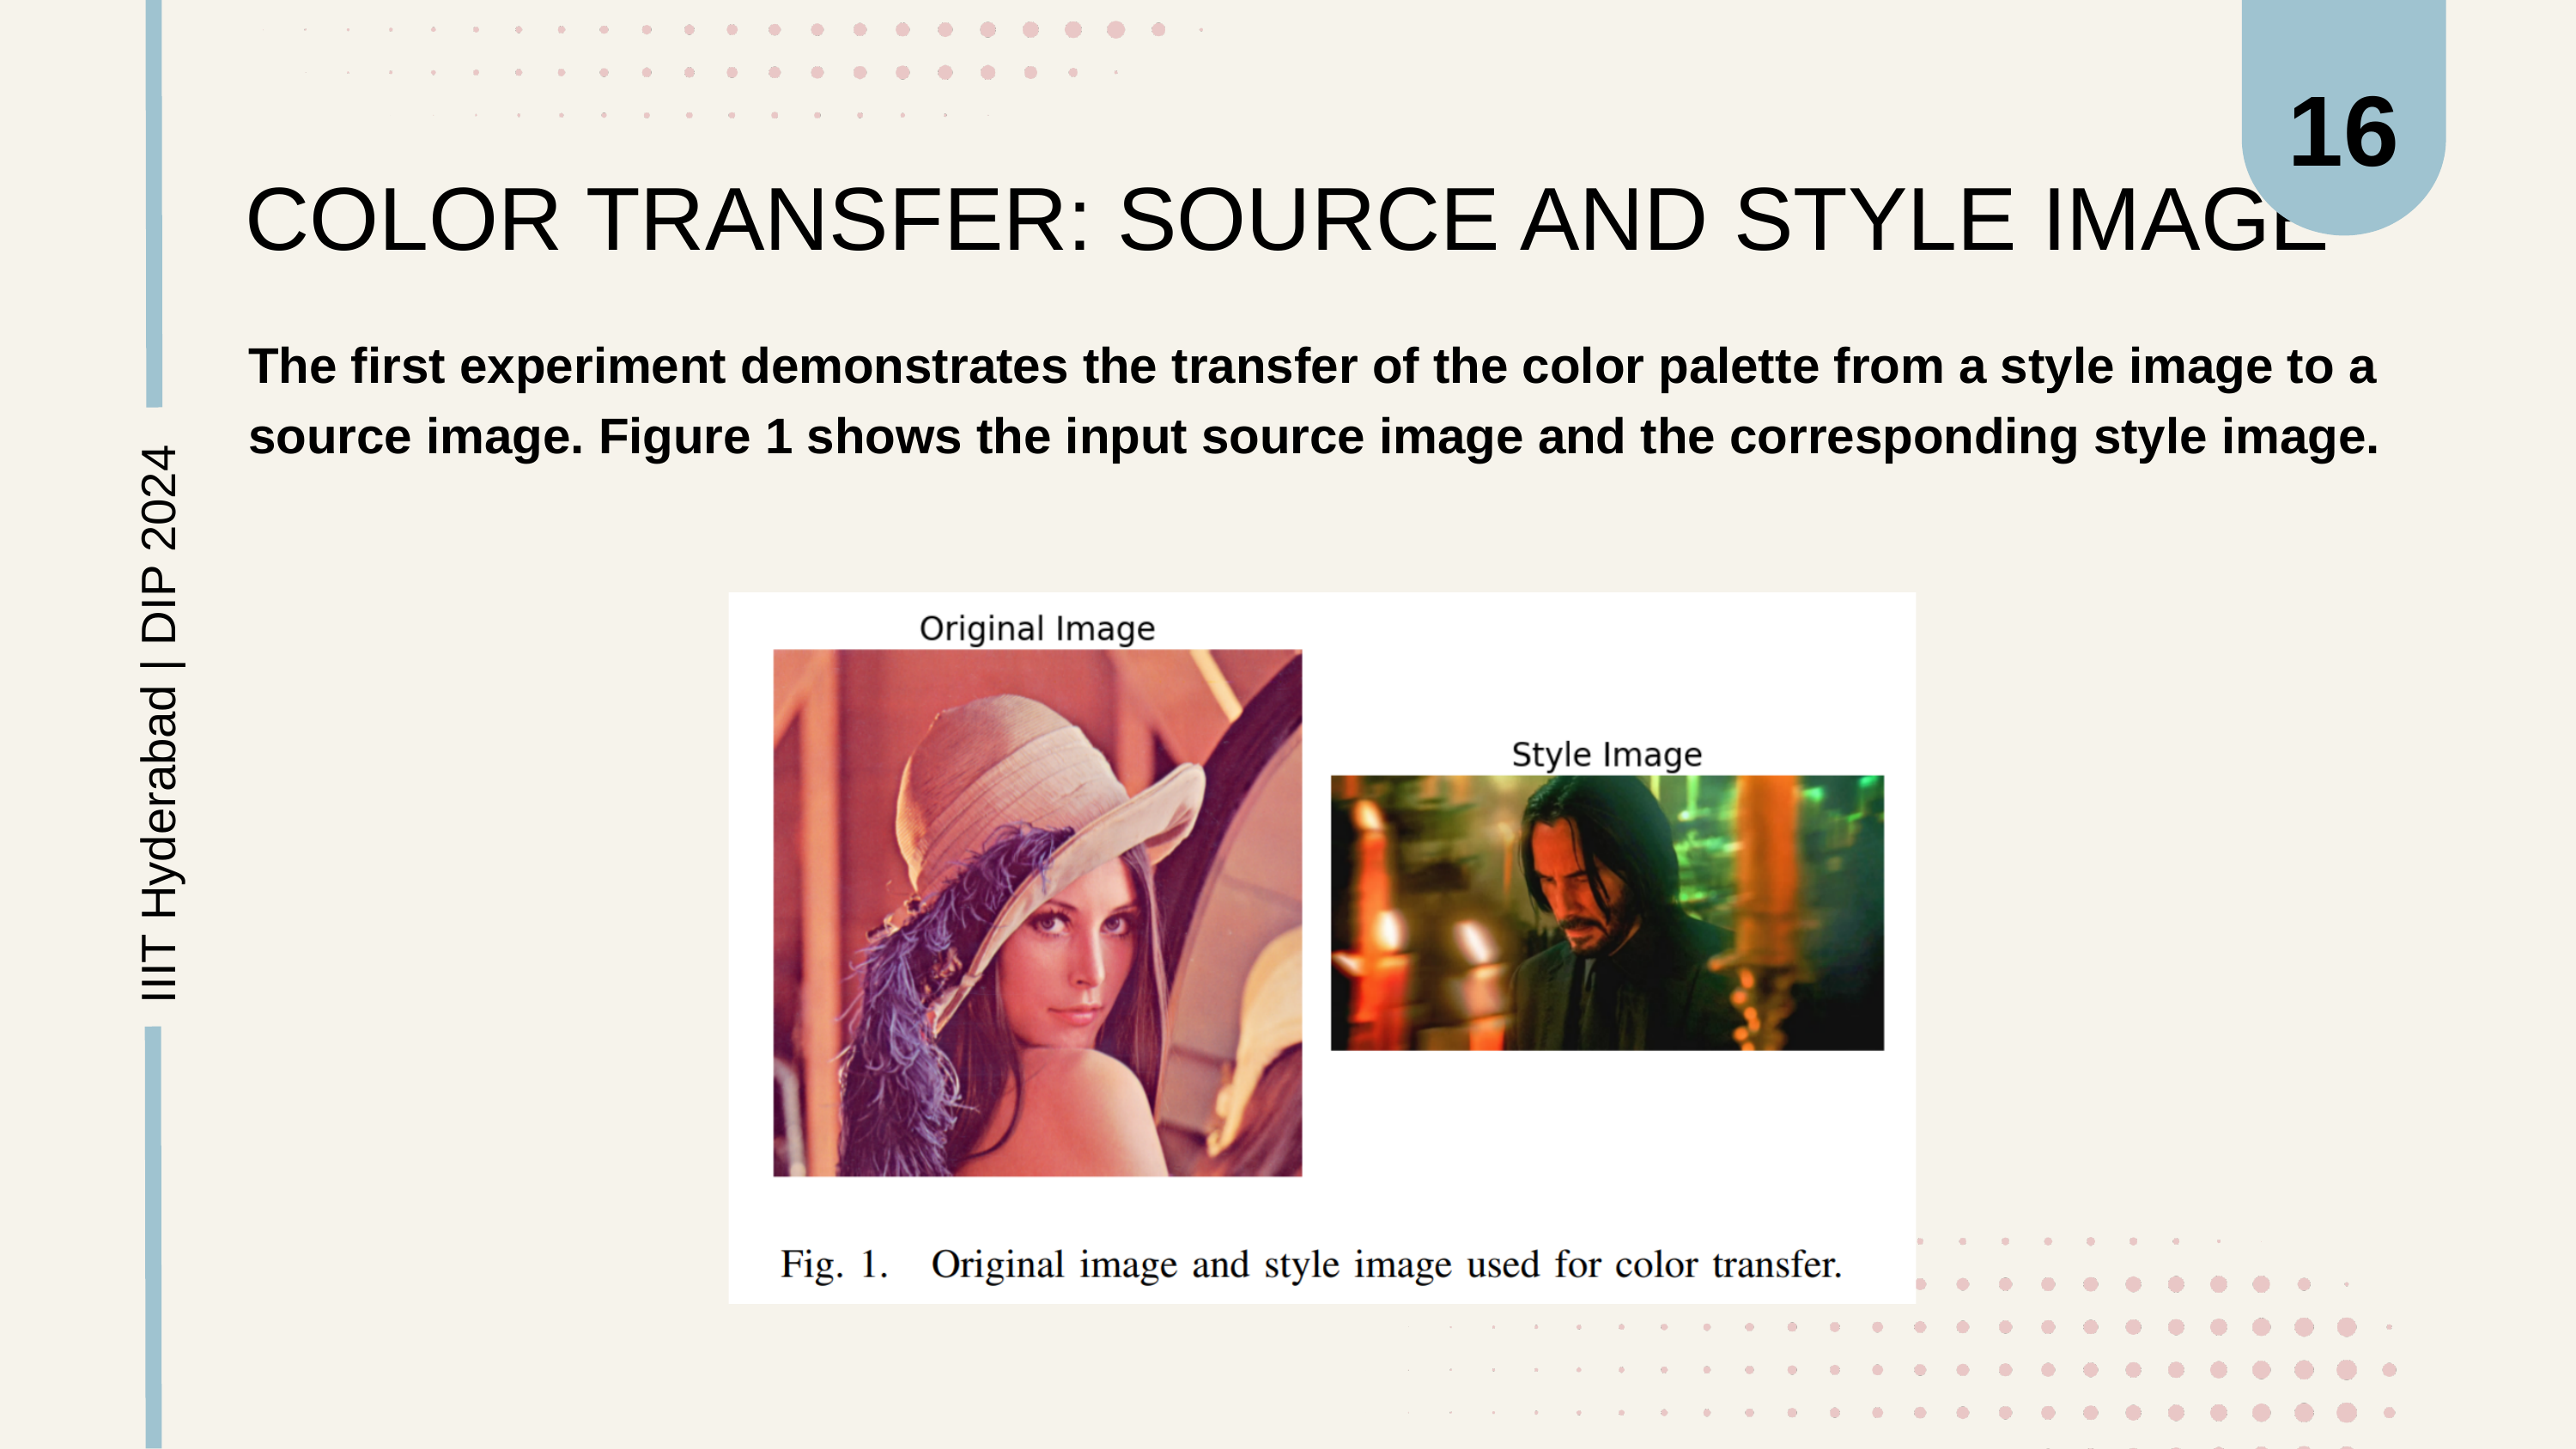

16

COLOR TRANSFER: SOURCE AND STYLE IMAGE
The first experiment demonstrates the transfer of the color palette from a style image to a source image. Figure 1 shows the input source image and the corresponding style image.

IIIT Hyderabad | DIP 2024